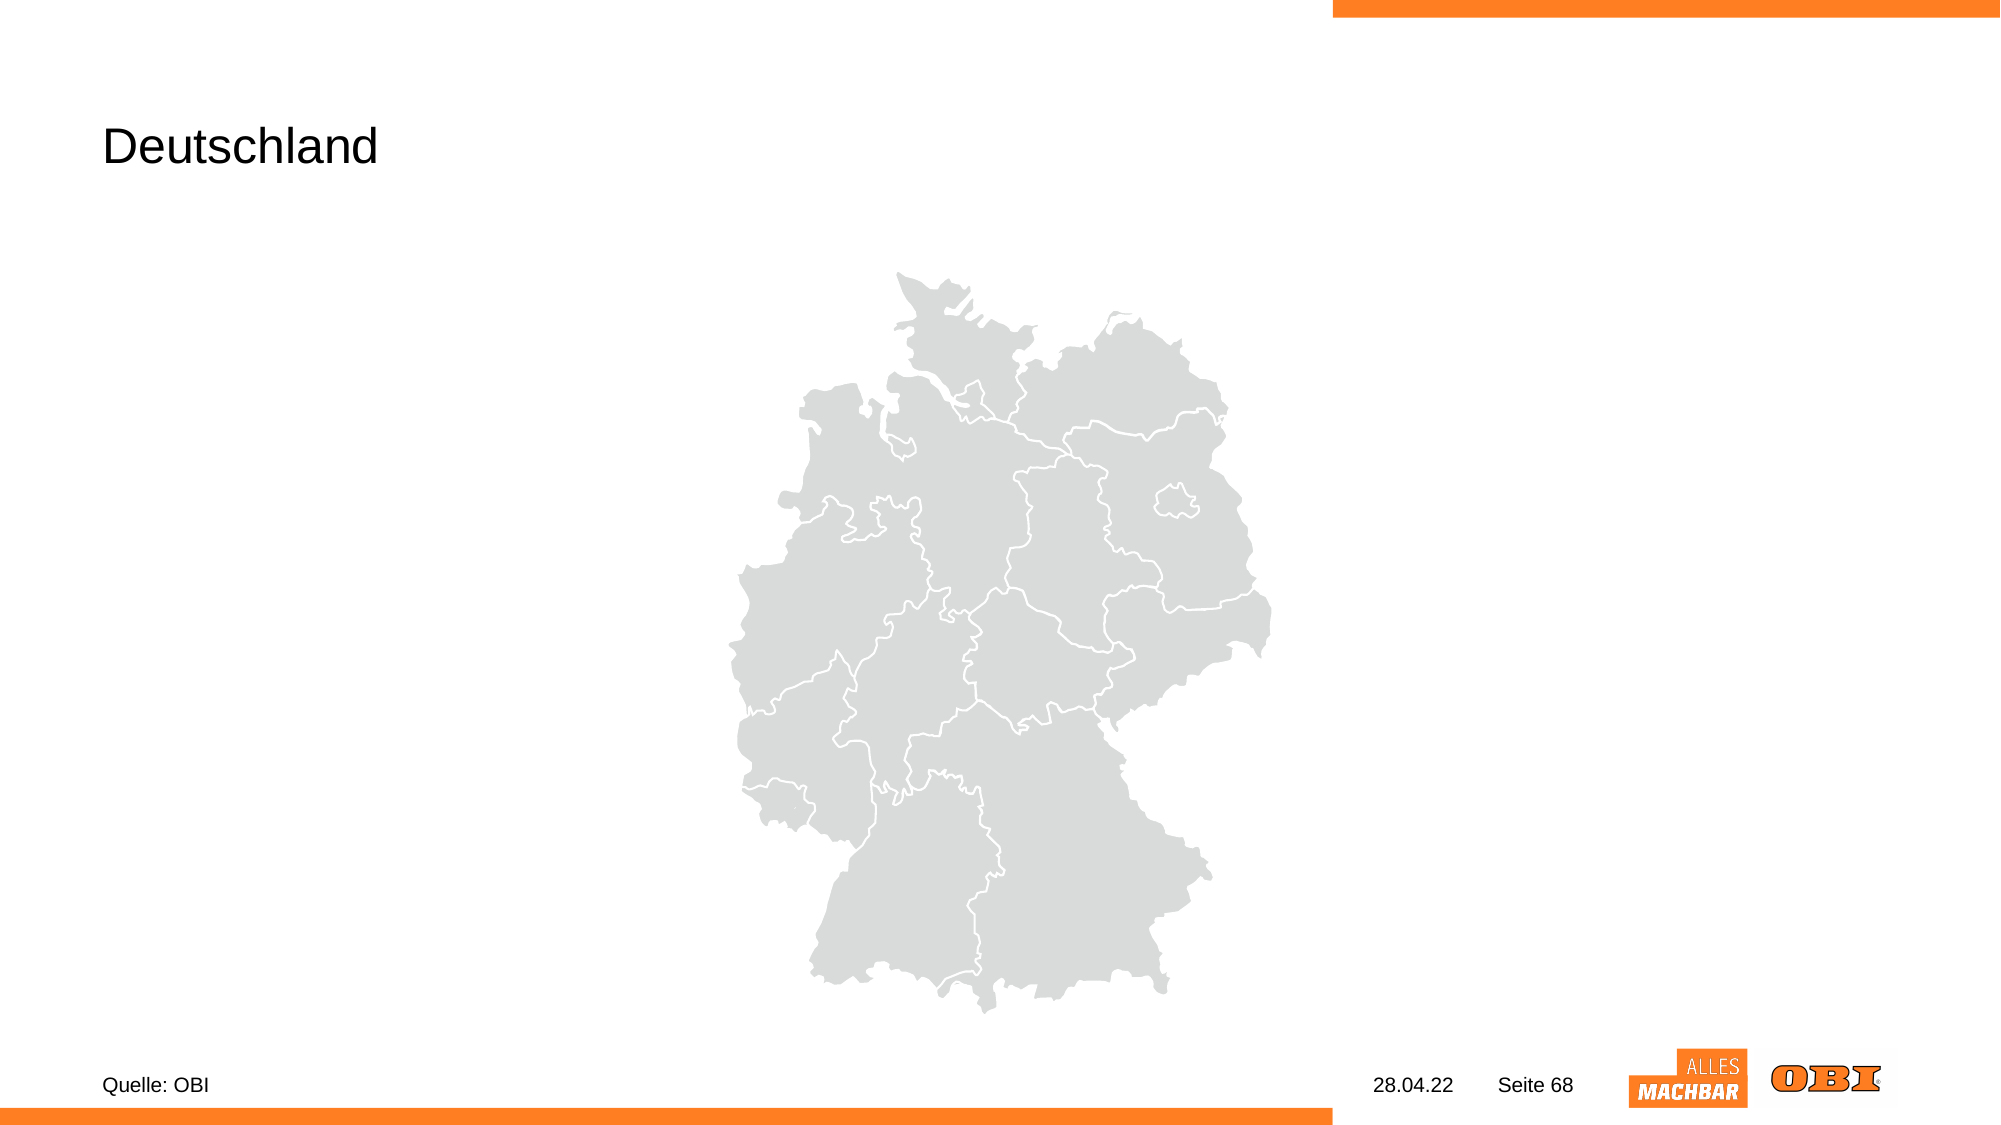

# Deutschland

Quelle: OBI
28.04.22
Seite 68